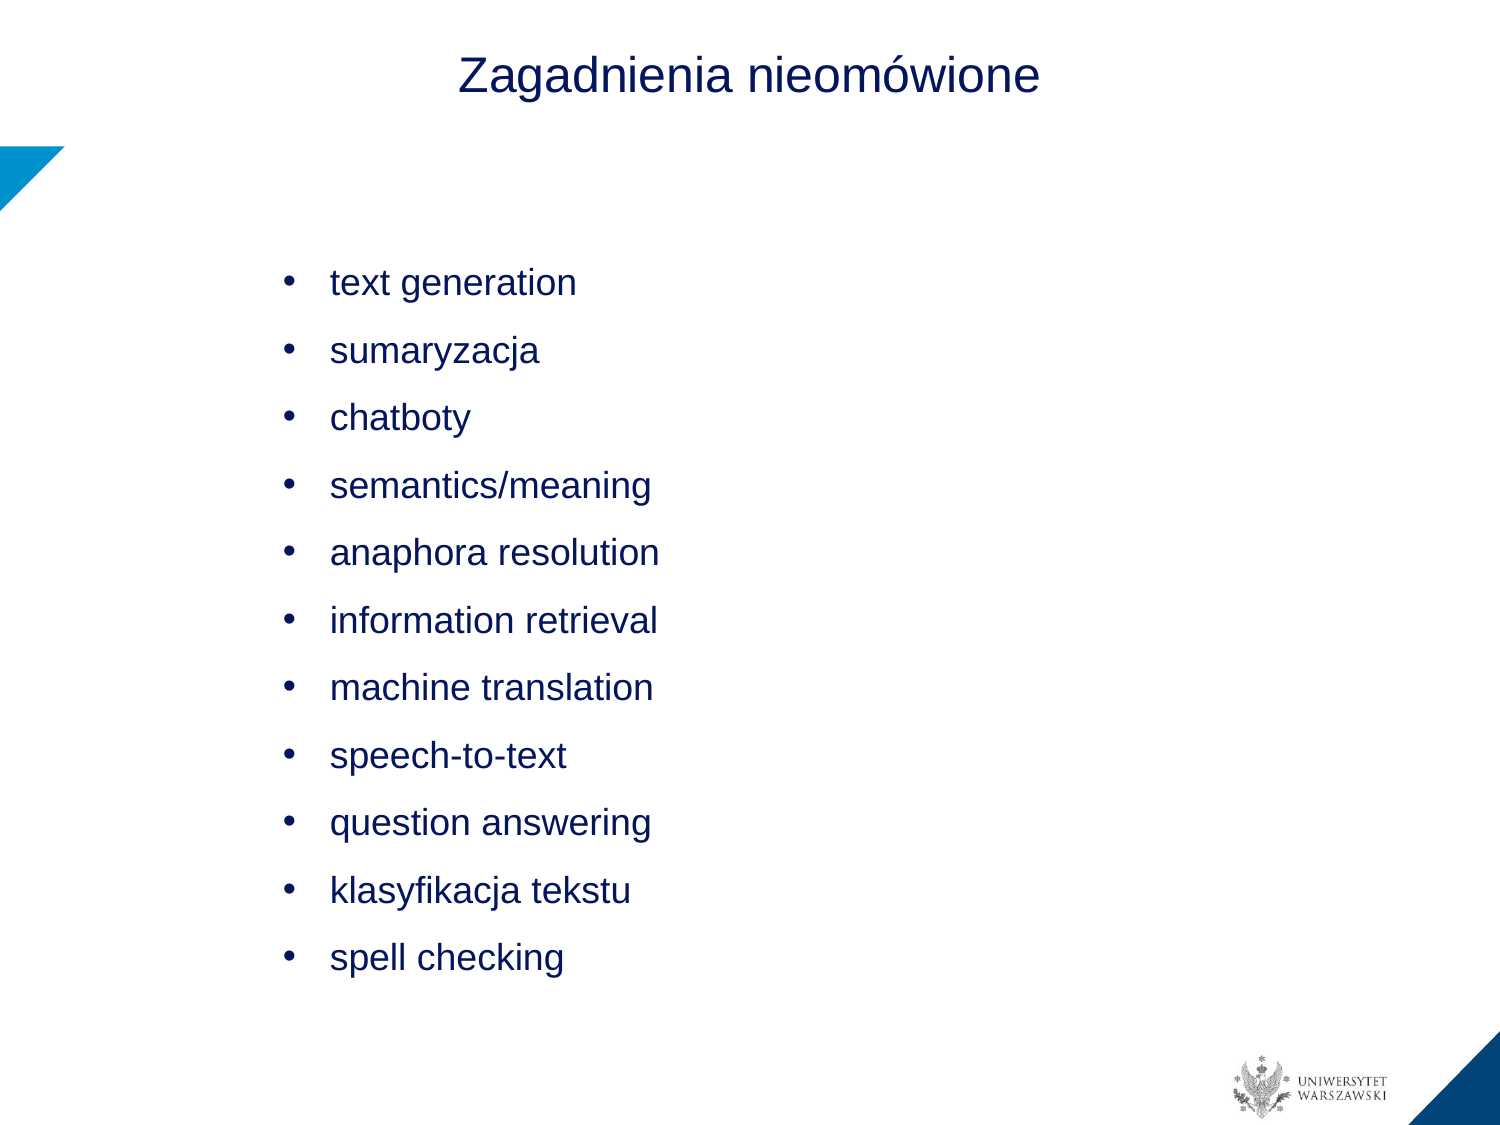

Zagadnienia nieomówione
text generation
sumaryzacja
chatboty
semantics/meaning
anaphora resolution
information retrieval
machine translation
speech-to-text
question answering
klasyfikacja tekstu
spell checking